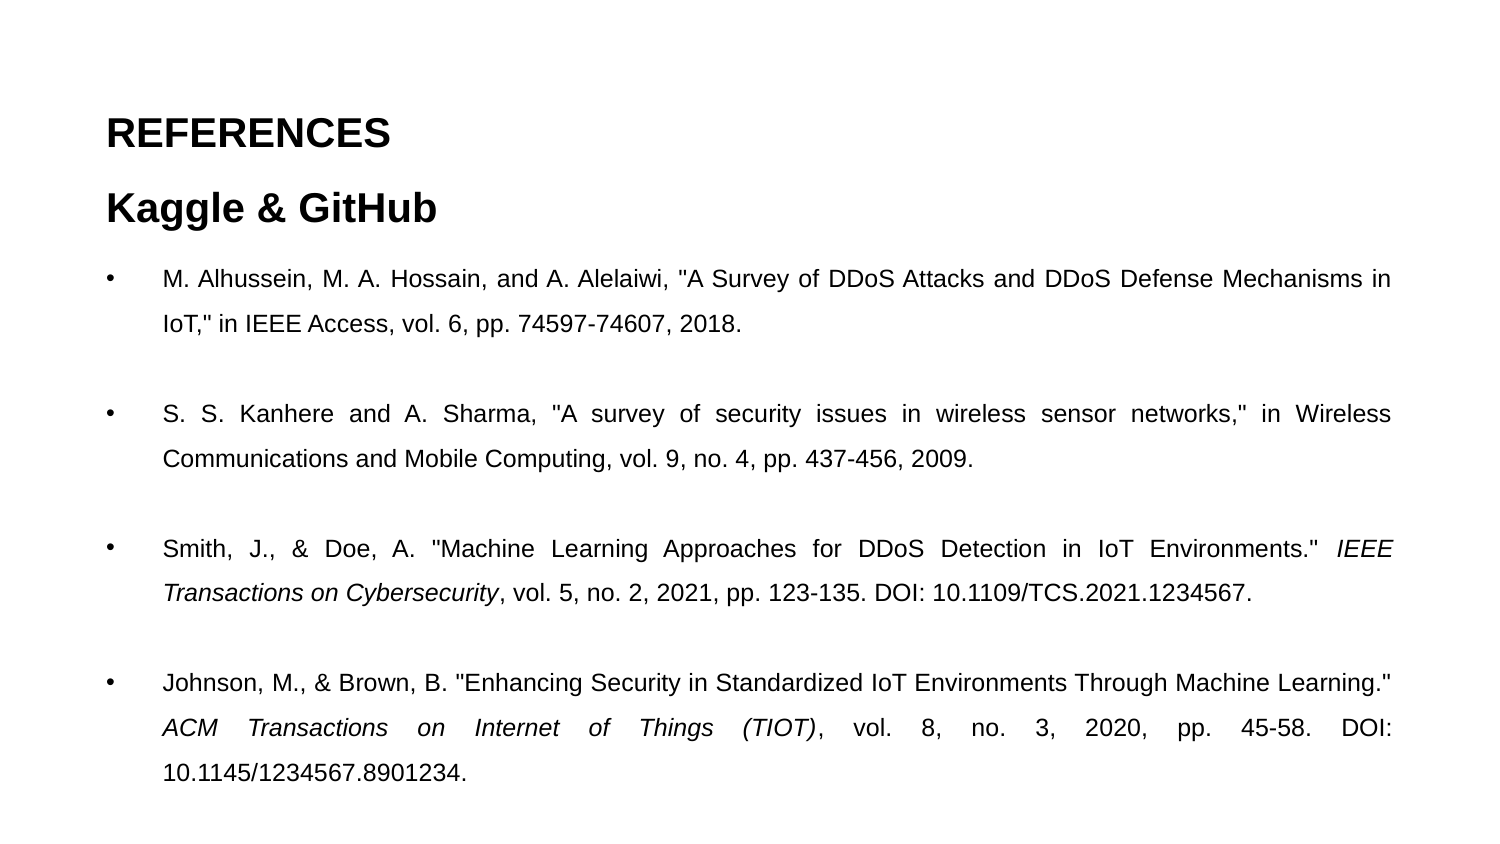

REFERENCES
Kaggle & GitHub
M. Alhussein, M. A. Hossain, and A. Alelaiwi, "A Survey of DDoS Attacks and DDoS Defense Mechanisms in IoT," in IEEE Access, vol. 6, pp. 74597-74607, 2018.

S. S. Kanhere and A. Sharma, "A survey of security issues in wireless sensor networks," in Wireless Communications and Mobile Computing, vol. 9, no. 4, pp. 437-456, 2009.

Smith, J., & Doe, A. "Machine Learning Approaches for DDoS Detection in IoT Environments." IEEE Transactions on Cybersecurity, vol. 5, no. 2, 2021, pp. 123-135. DOI: 10.1109/TCS.2021.1234567.

Johnson, M., & Brown, B. "Enhancing Security in Standardized IoT Environments Through Machine Learning." ACM Transactions on Internet of Things (TIOT), vol. 8, no. 3, 2020, pp. 45-58. DOI: 10.1145/1234567.8901234.